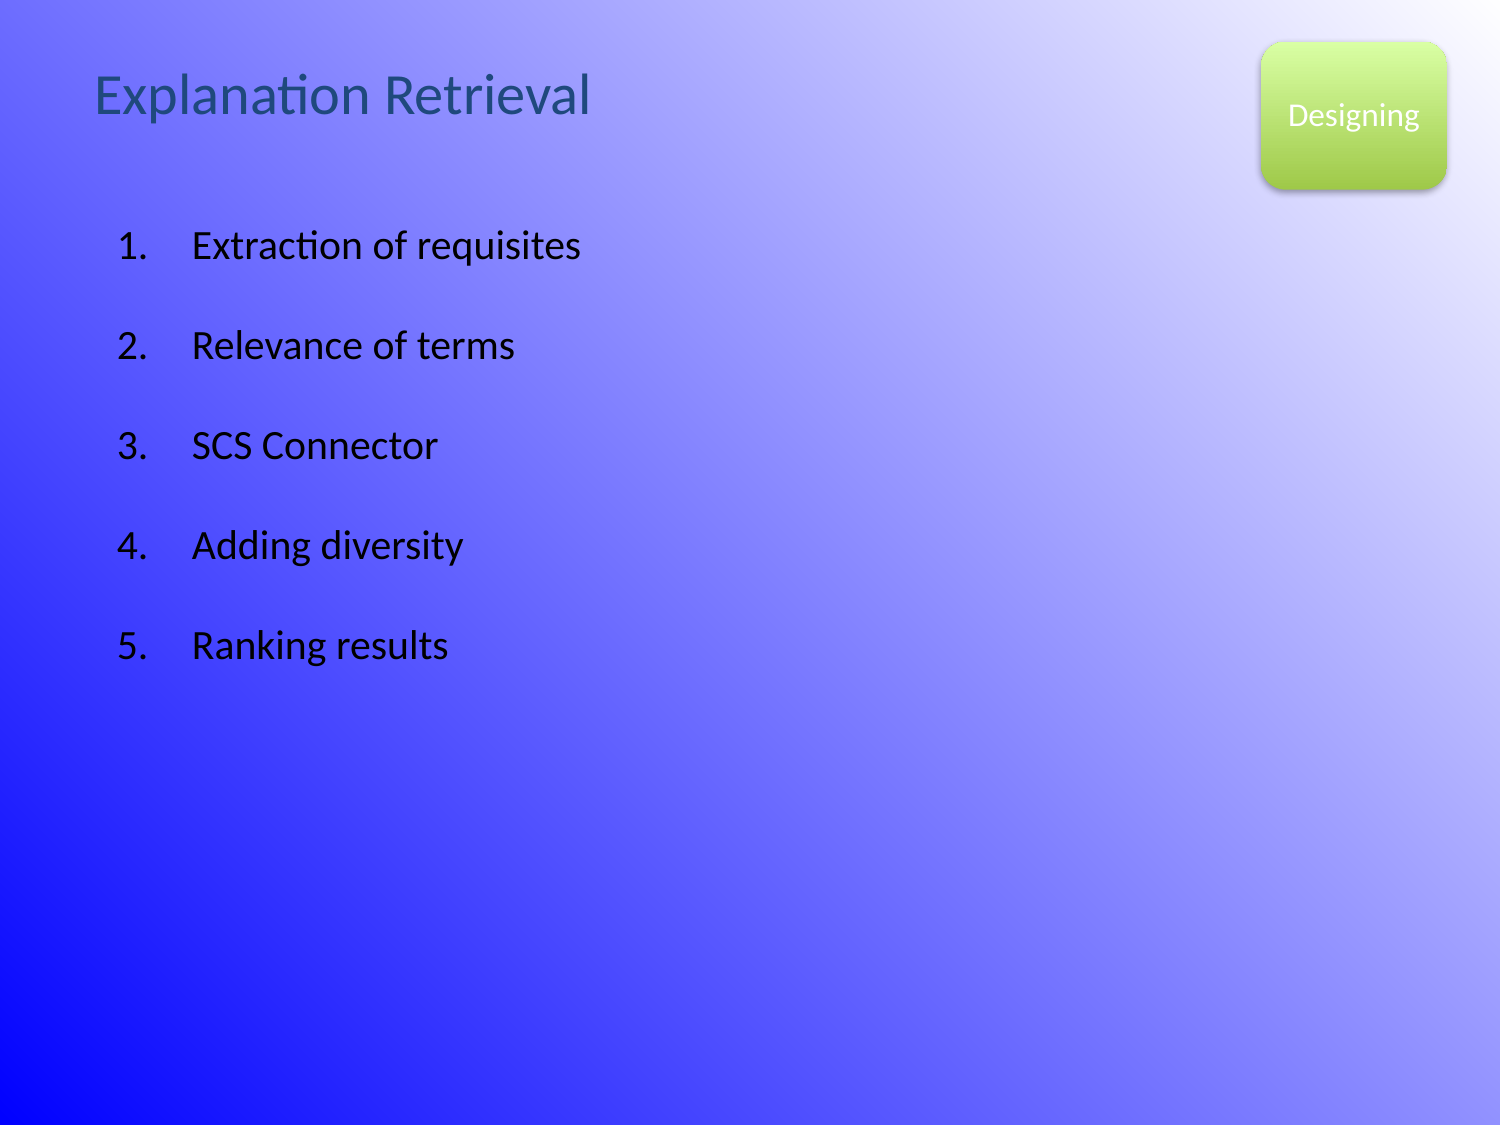

Designing
Explanation Retrieval
Extraction of requisites

Relevance of terms

SCS Connector

Adding diversity

Ranking results